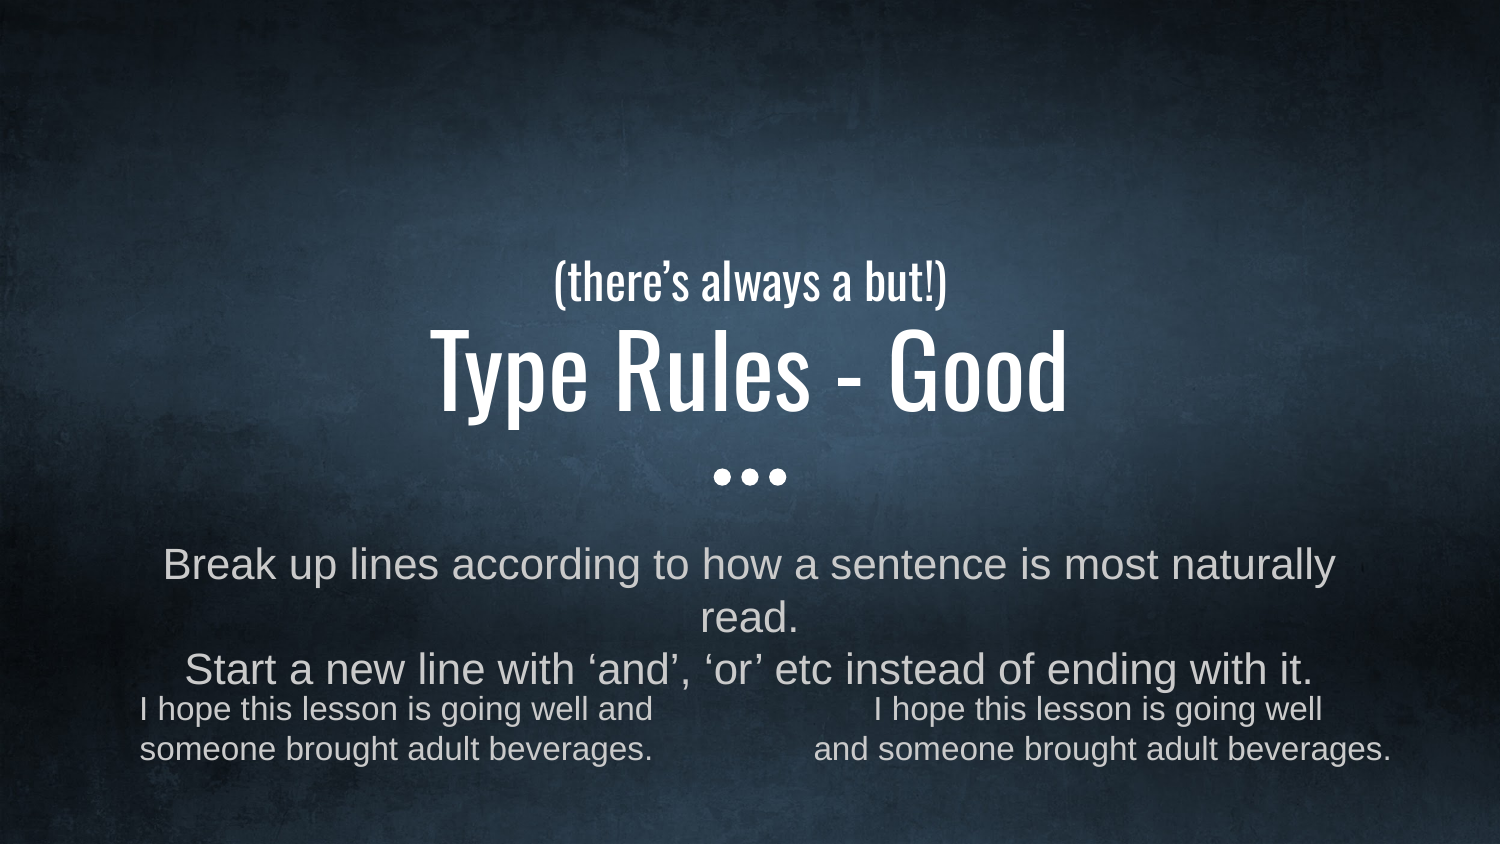

# (there’s always a but!)
Type Rules - Good
Break up lines according to how a sentence is most naturally read.
Start a new line with ‘and’, ‘or’ etc instead of ending with it.

I hope this lesson is going well and
someone brought adult beverages.

I hope this lesson is going well
and someone brought adult beverages.